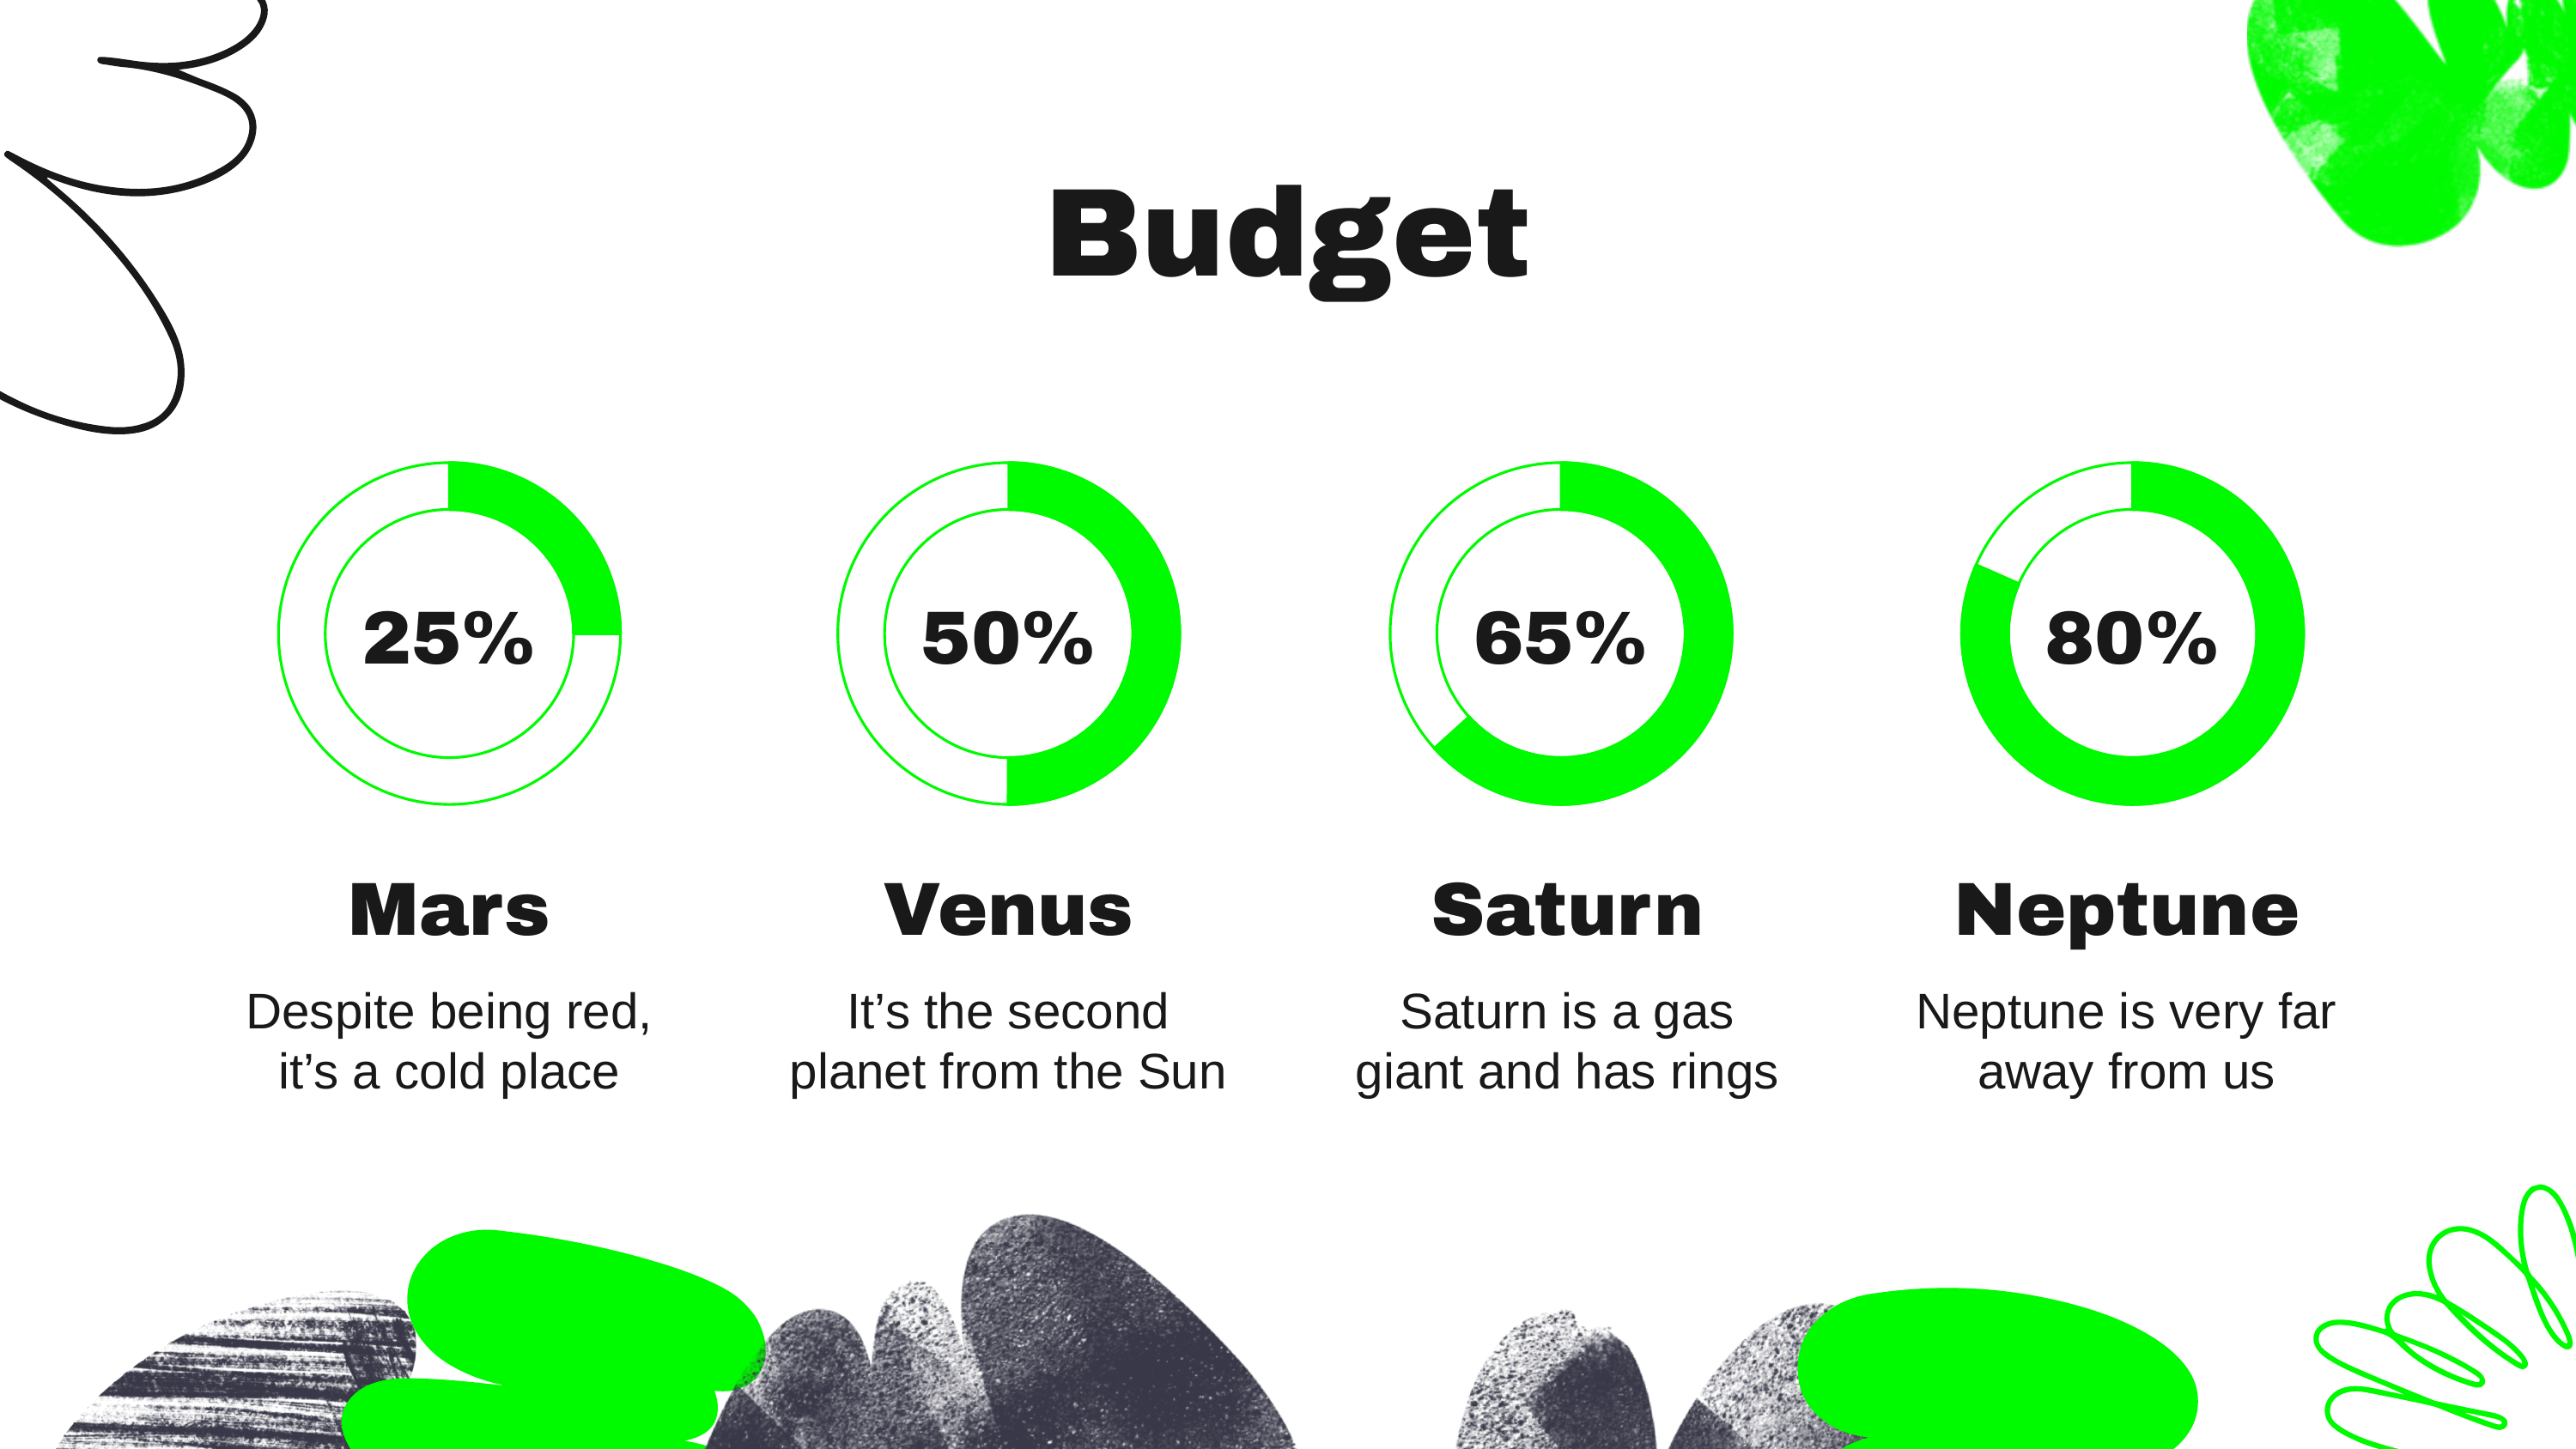

Budget

# 25%
50%
65%
80%
Mars
Venus
Saturn
Neptune
Despite being red, it’s a cold place
It’s the second planet from the Sun
Saturn is a gas giant and has rings
Neptune is very far away from us